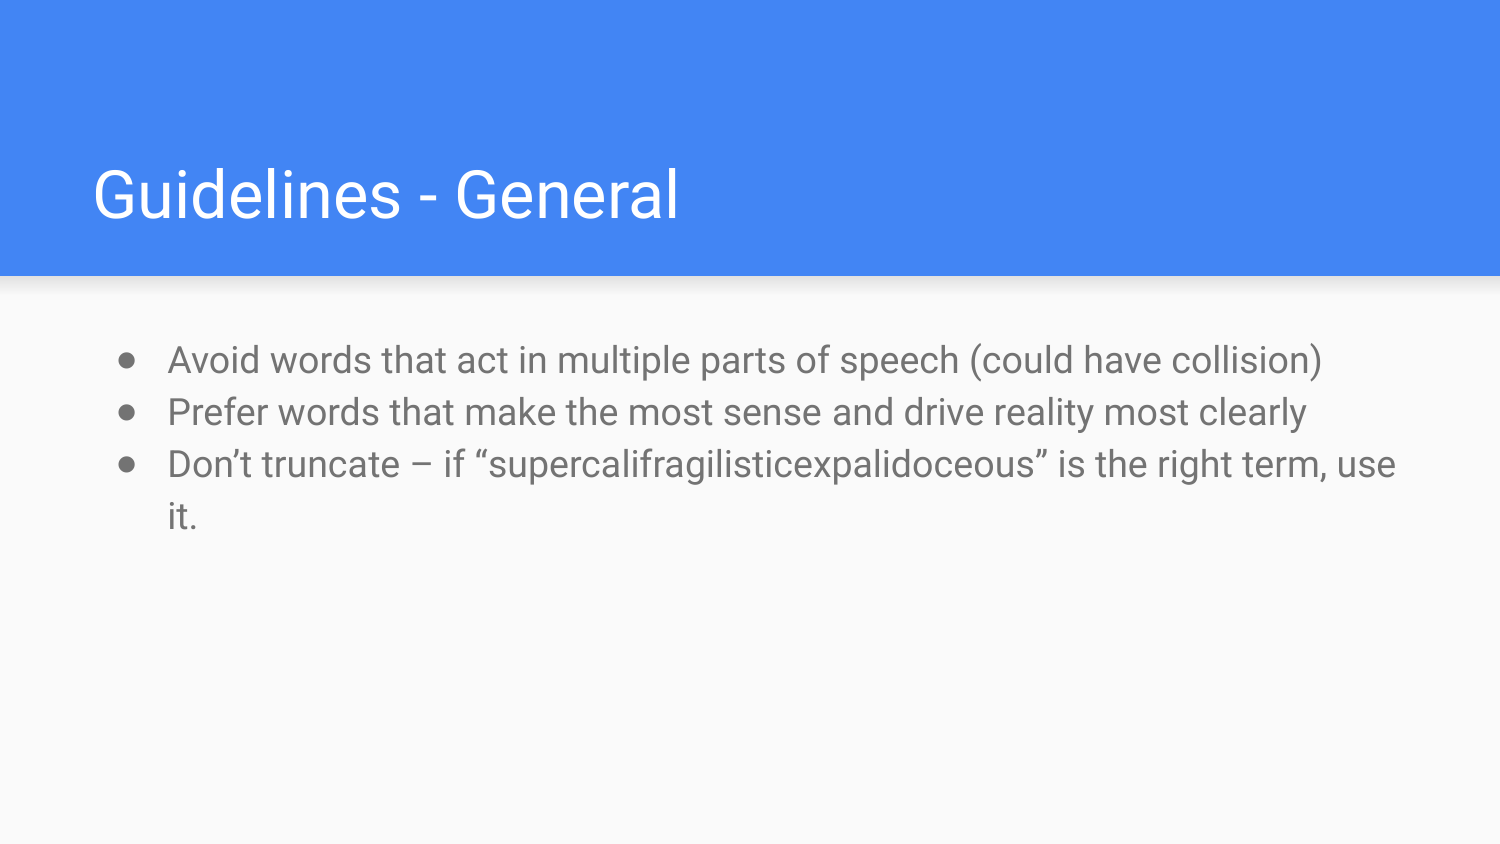

# Guidelines - General
Avoid words that act in multiple parts of speech (could have collision)
Prefer words that make the most sense and drive reality most clearly
Don’t truncate – if “supercalifragilisticexpalidoceous” is the right term, use it.